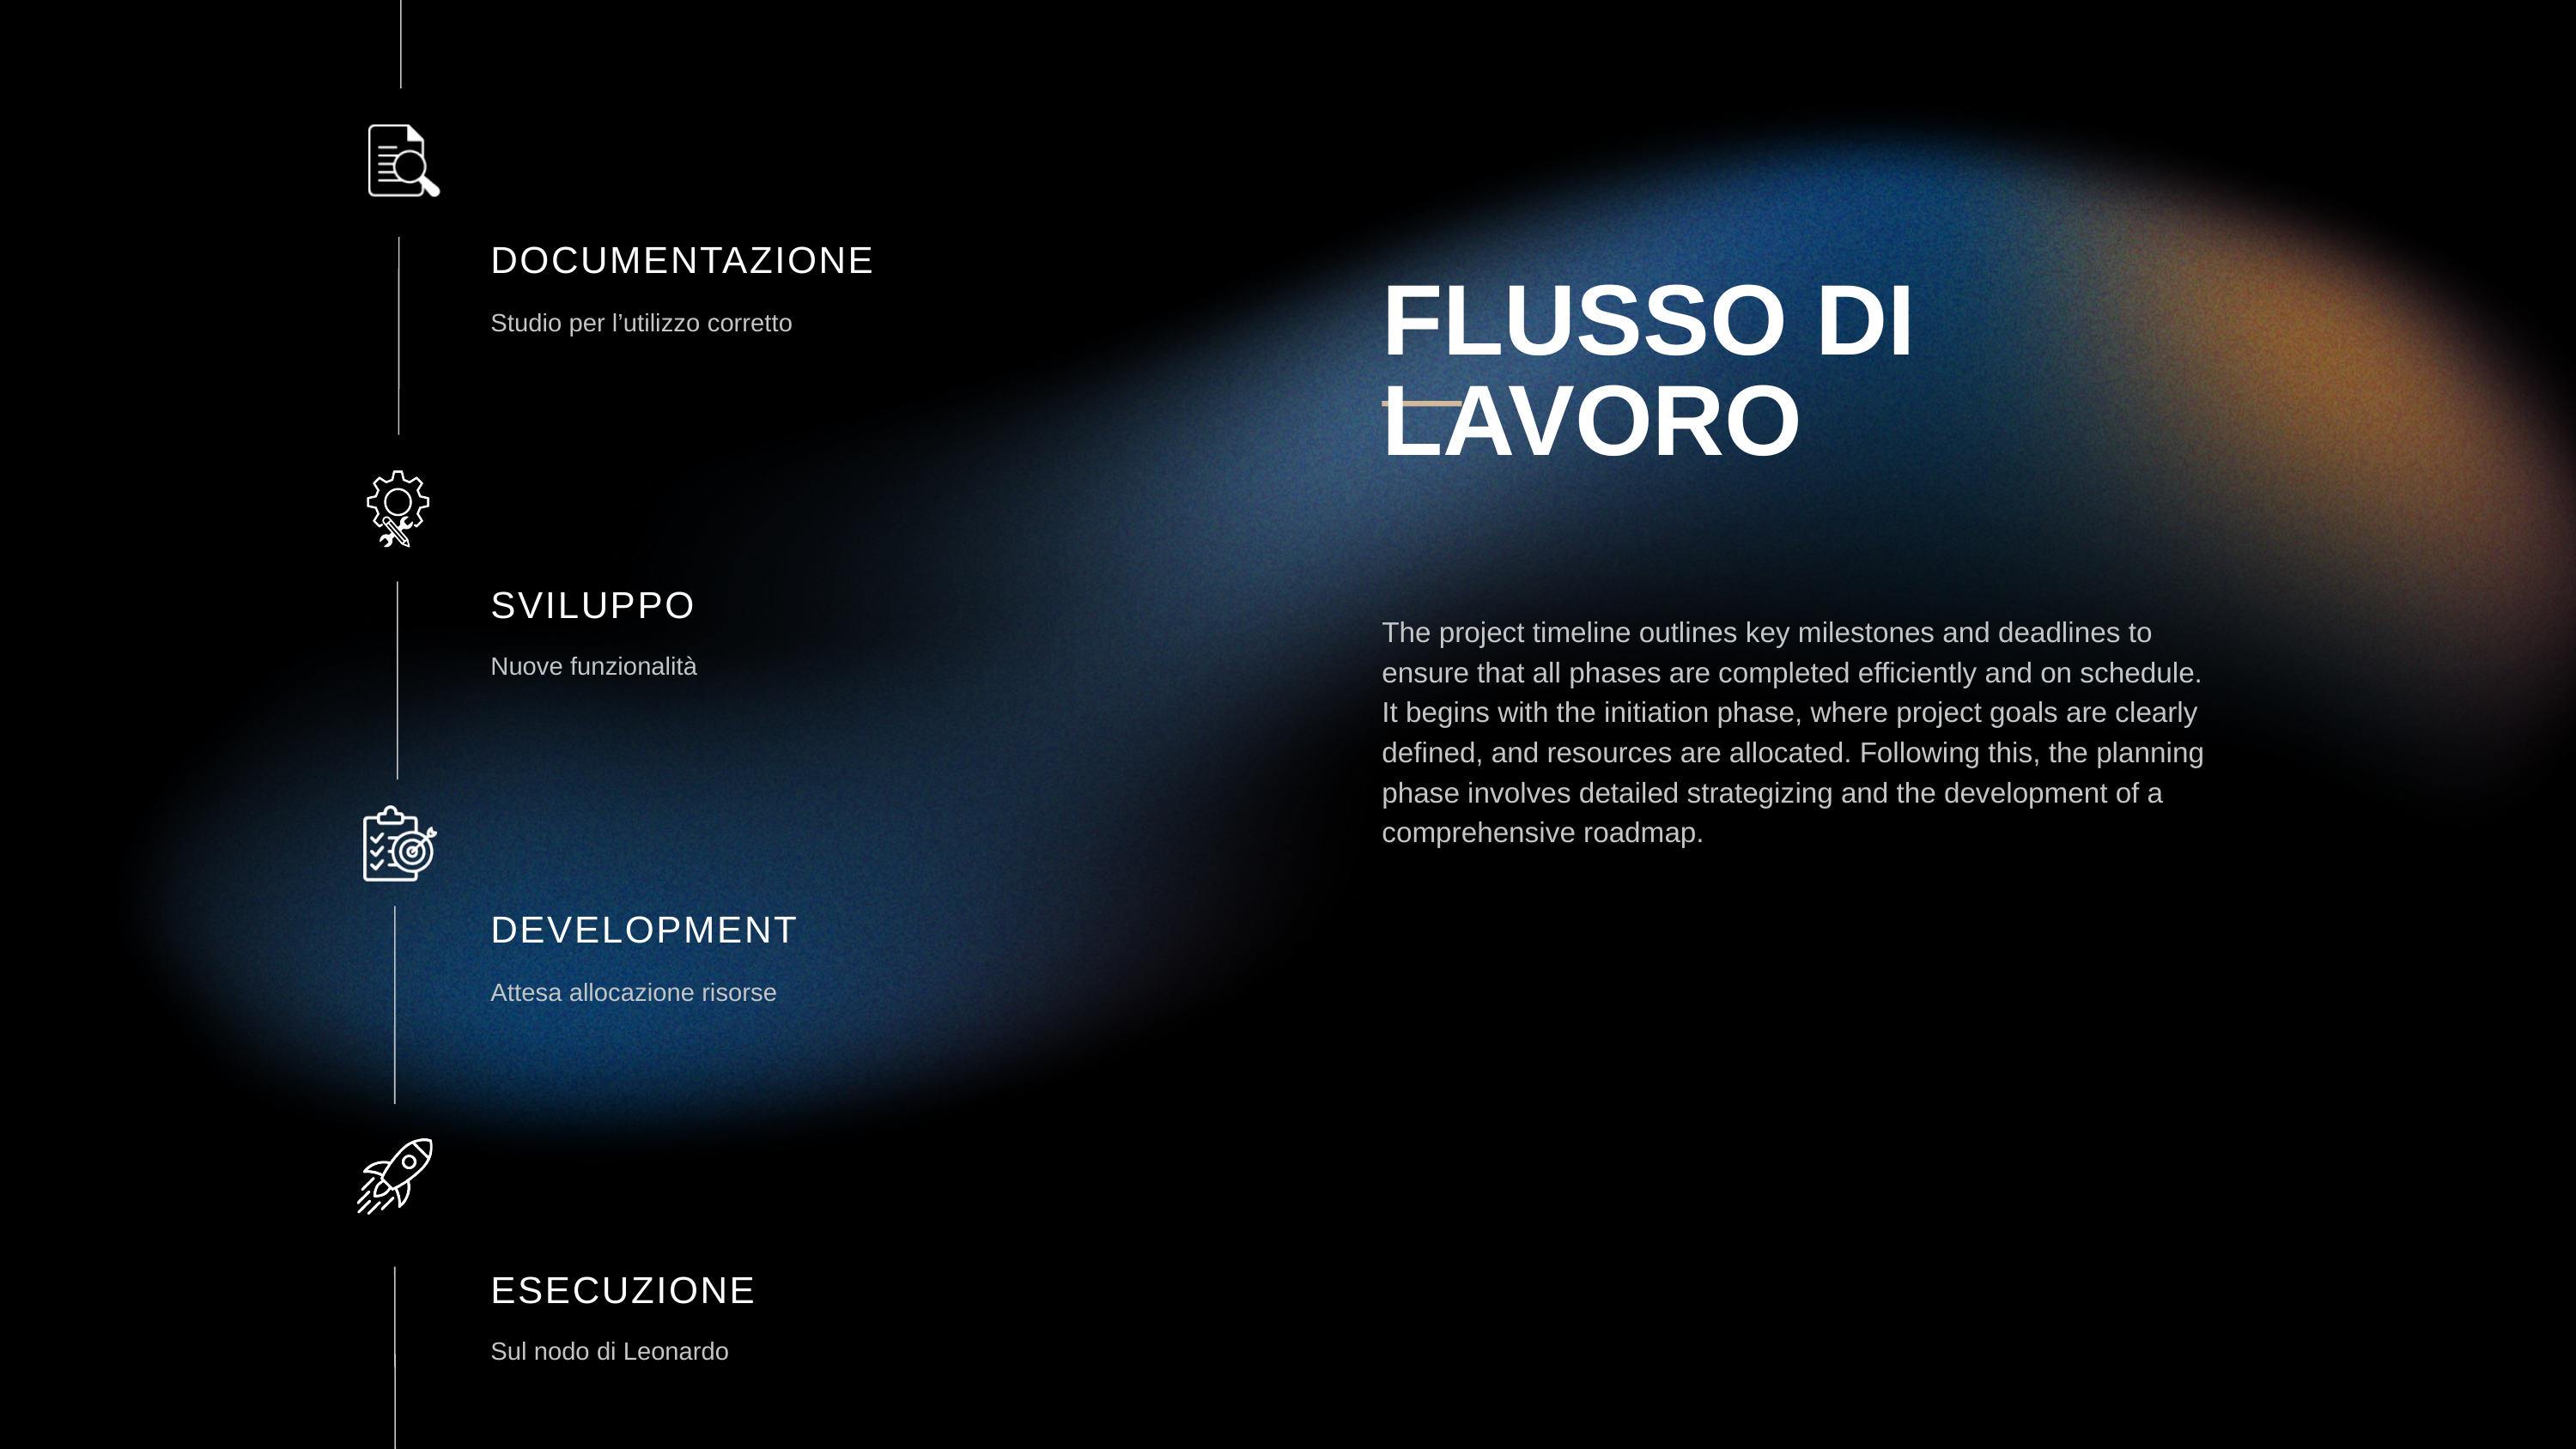

DOCUMENTAZIONE

FLUSSO DI LAVORO
Studio per l’utilizzo corretto

SVILUPPO

The project timeline outlines key milestones and deadlines to ensure that all phases are completed efficiently and on schedule. It begins with the initiation phase, where project goals are clearly defined, and resources are allocated. Following this, the planning phase involves detailed strategizing and the development of a comprehensive roadmap.
Nuove funzionalità

DEVELOPMENT

Attesa allocazione risorse

ESECUZIONE

Sul nodo di Leonardo